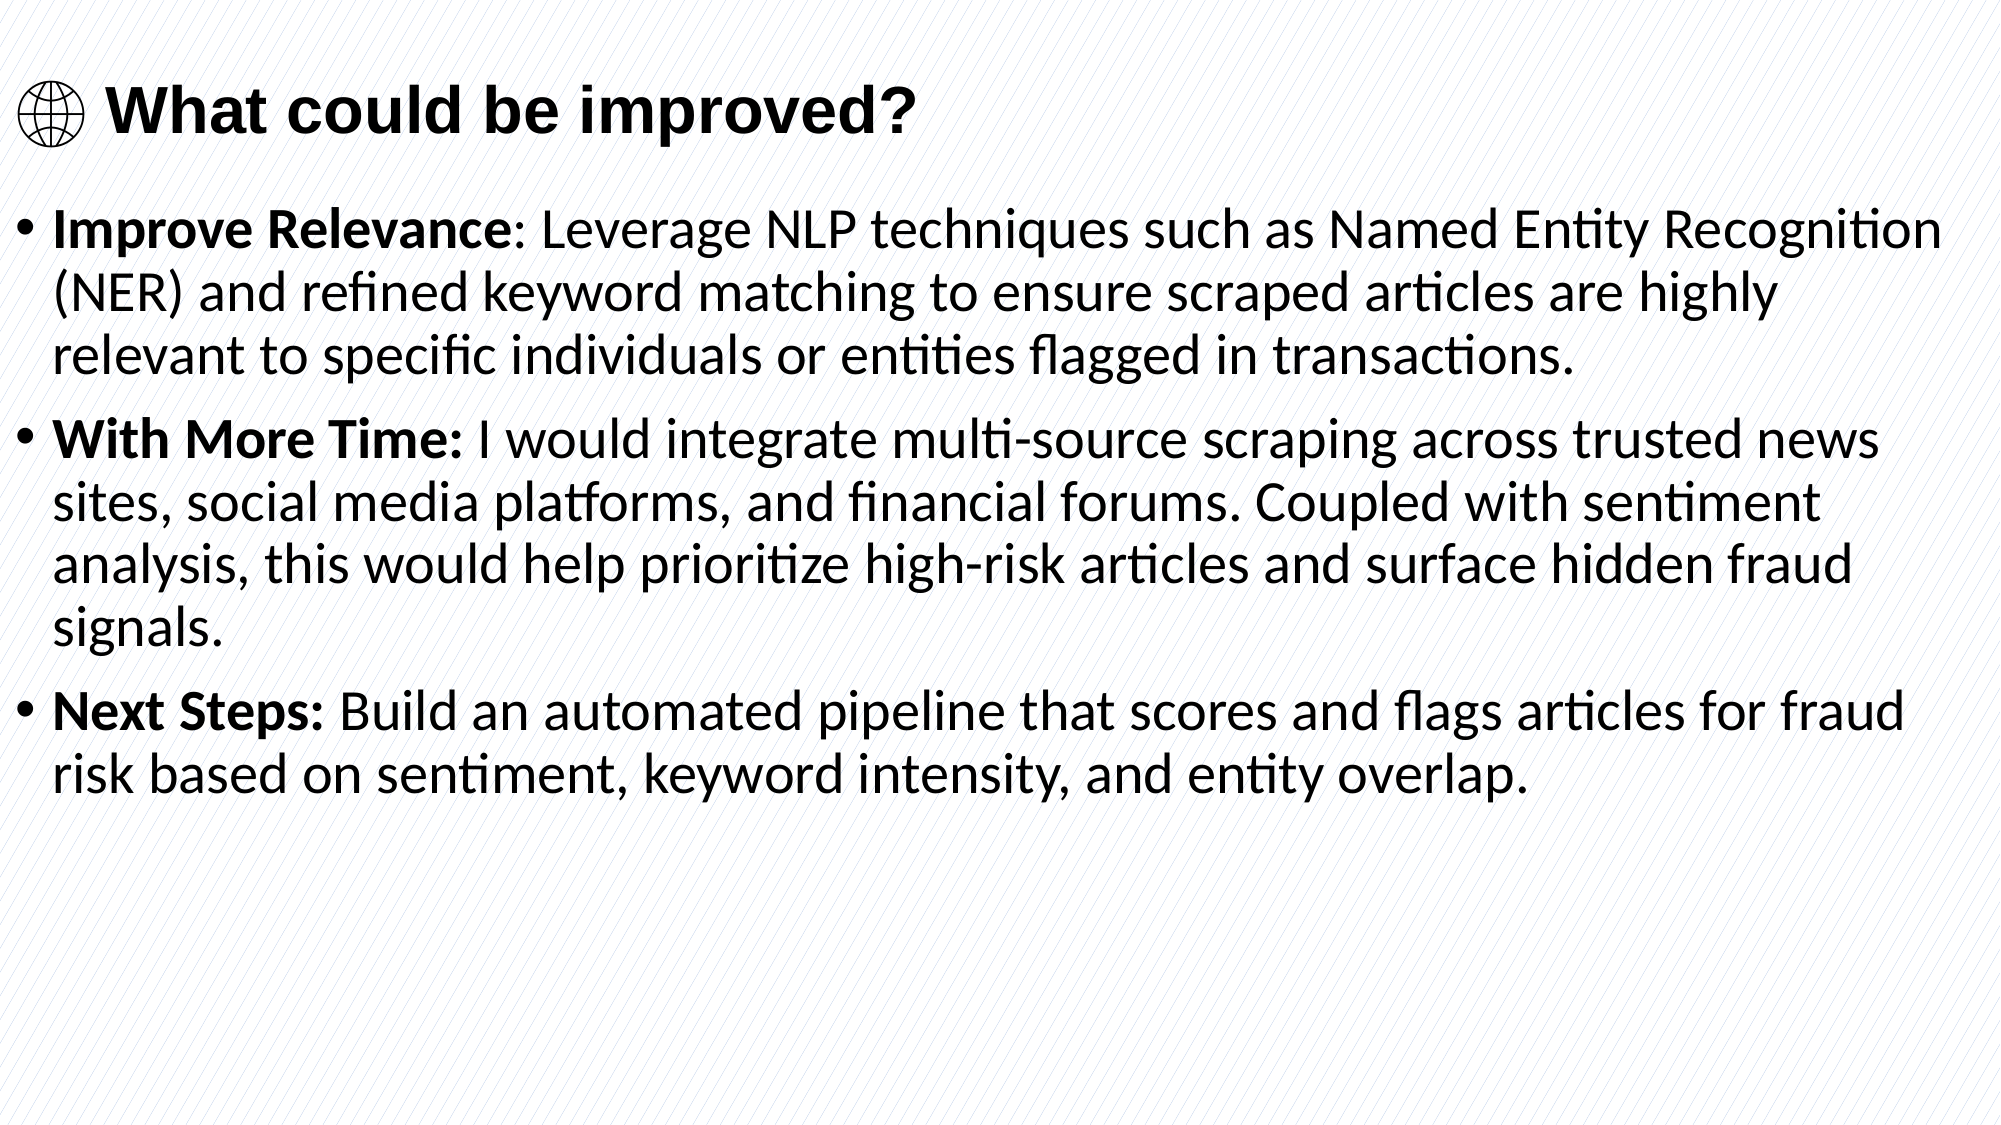

# 🌐 What could be improved?
Improve Relevance: Leverage NLP techniques such as Named Entity Recognition (NER) and refined keyword matching to ensure scraped articles are highly relevant to specific individuals or entities flagged in transactions.
With More Time: I would integrate multi-source scraping across trusted news sites, social media platforms, and financial forums. Coupled with sentiment analysis, this would help prioritize high-risk articles and surface hidden fraud signals.
Next Steps: Build an automated pipeline that scores and flags articles for fraud risk based on sentiment, keyword intensity, and entity overlap.